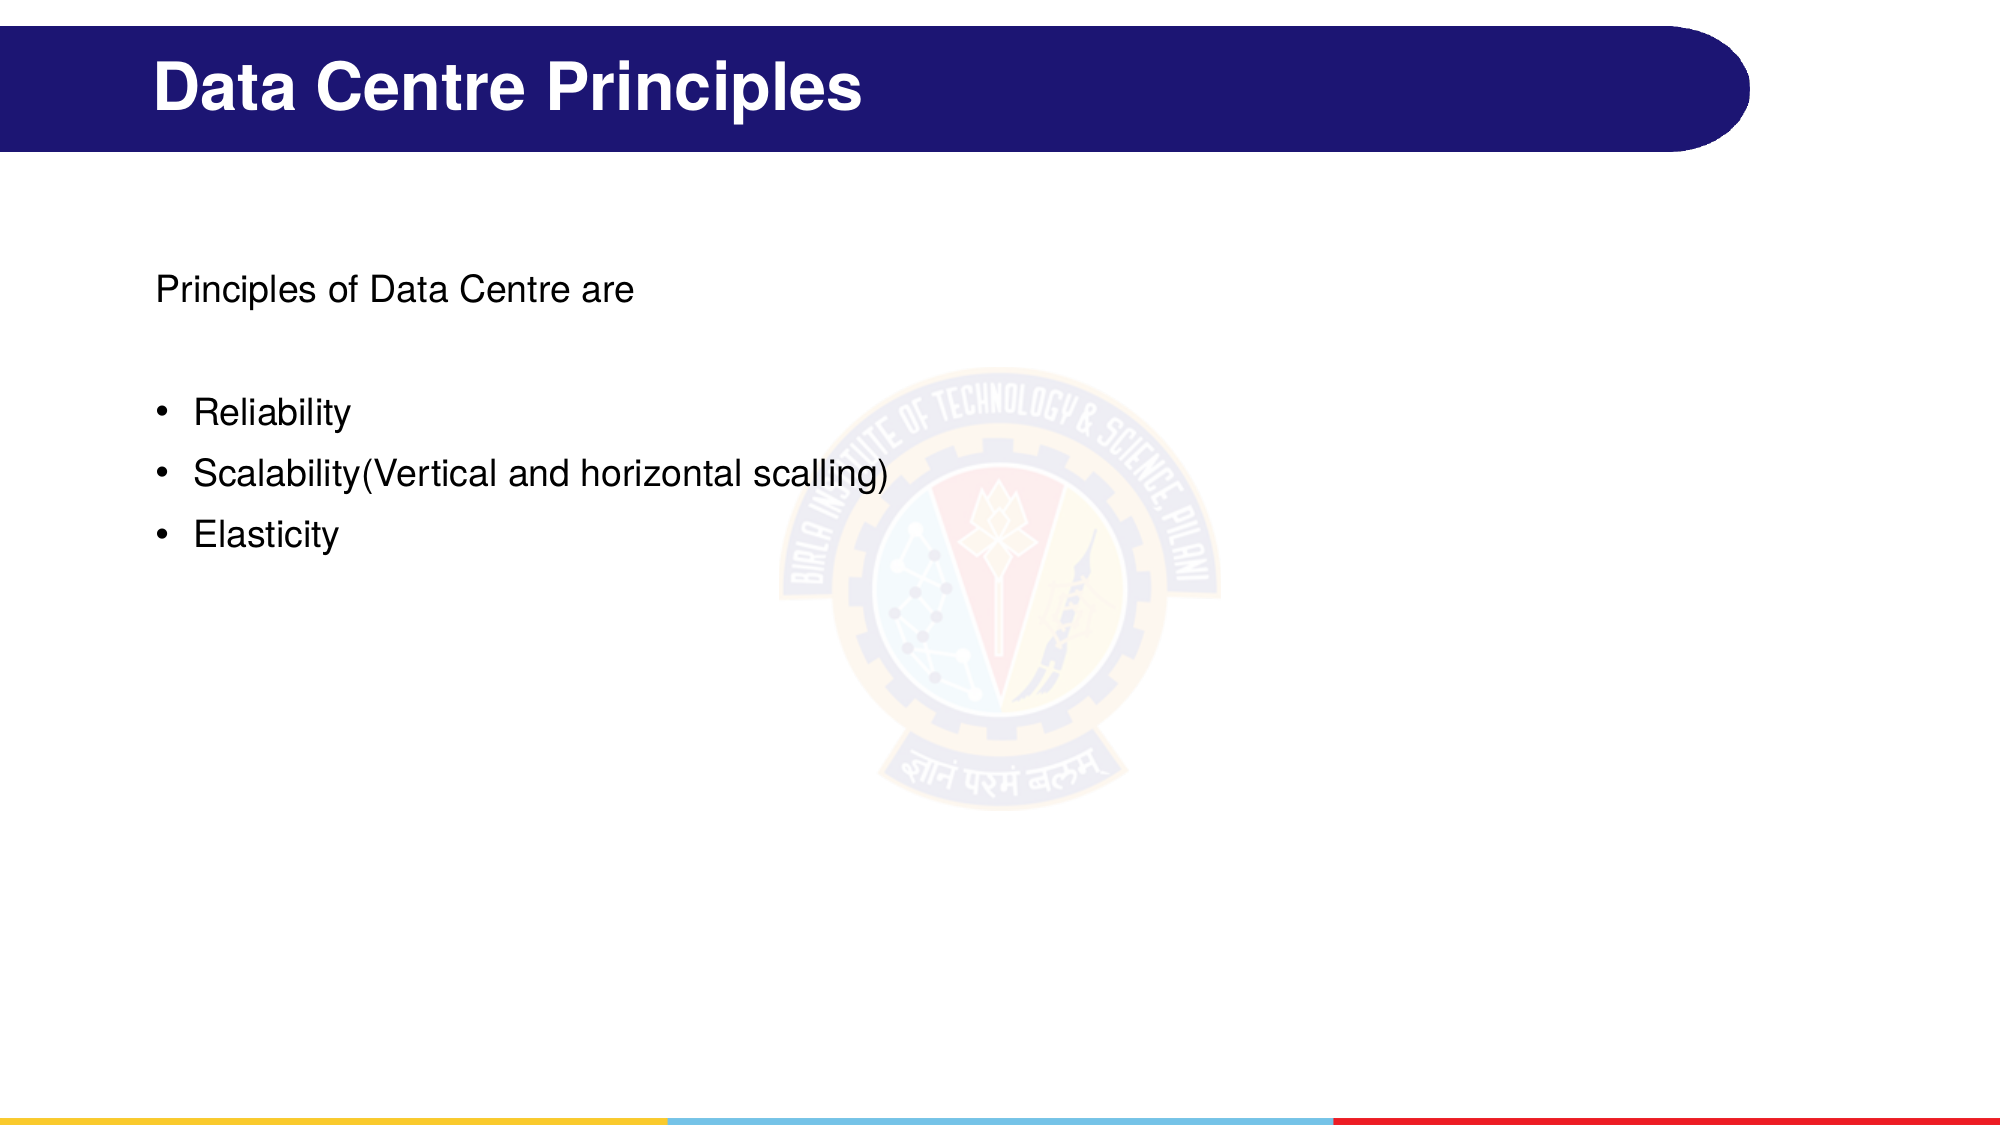

# Data Centre Principles
Principles of Data Centre are

Reliability
Scalability(Vertical and horizontal scalling)
Elasticity